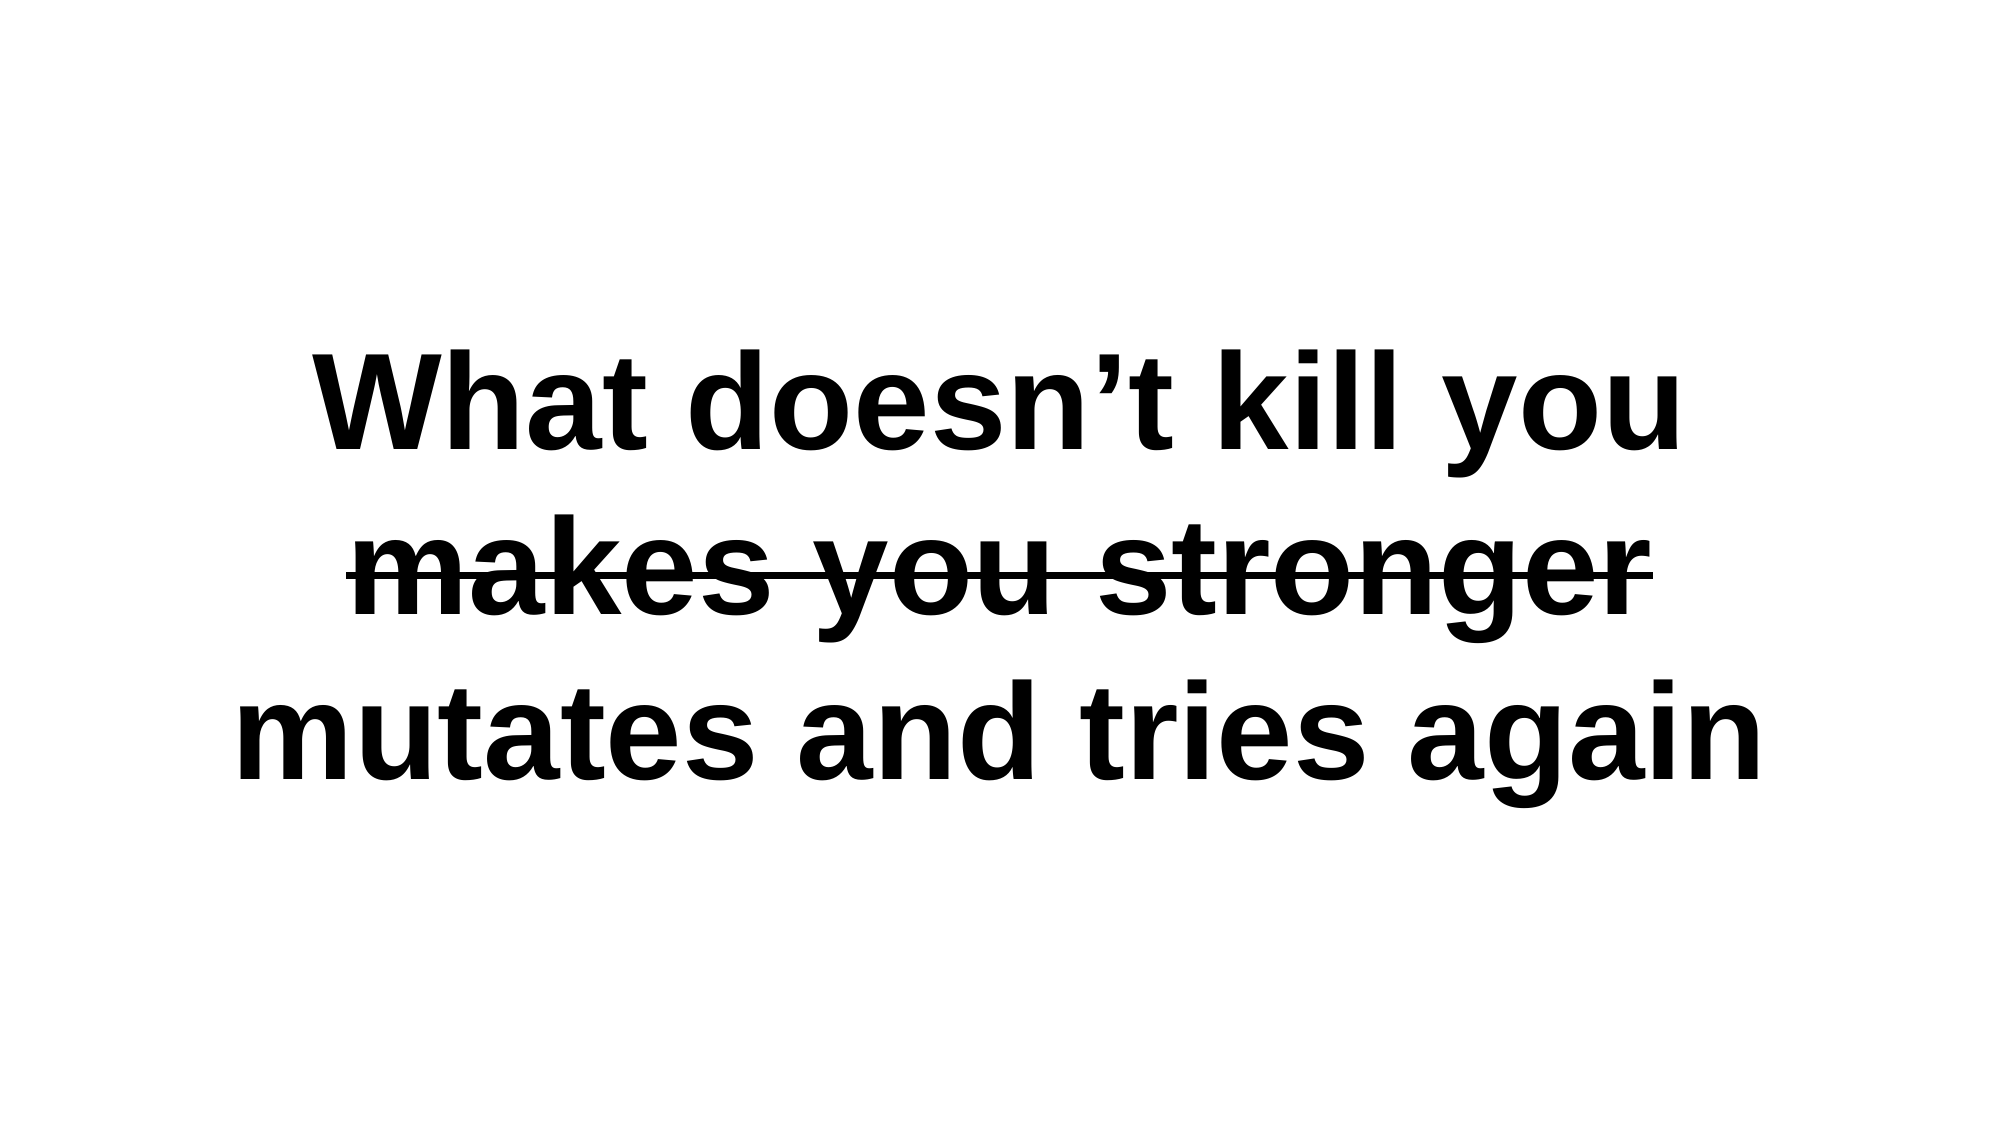

What doesn’t kill you
makes you stronger
mutates and tries again